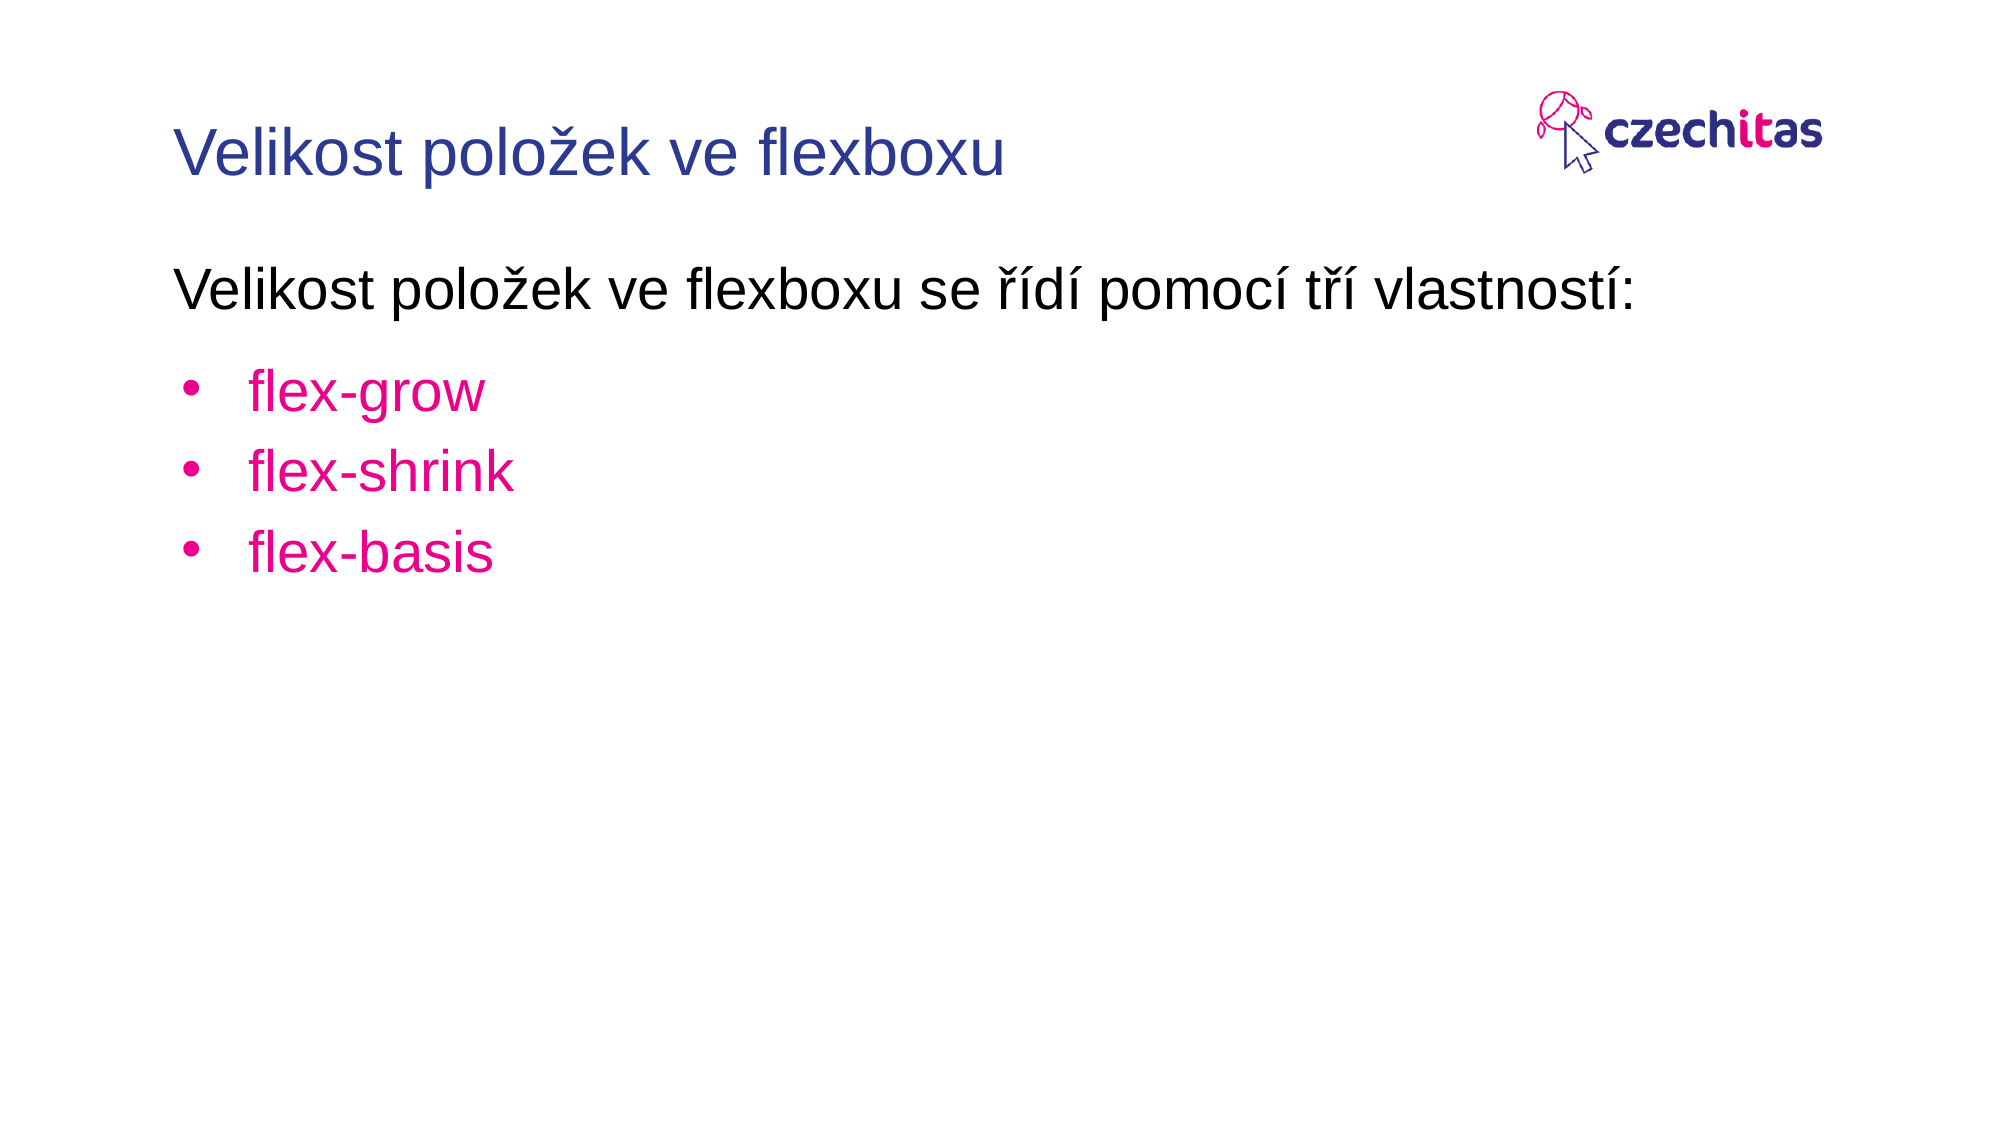

# Velikost položek ve flexboxu
Velikost položek ve flexboxu se řídí pomocí tří vlastností:
flex-grow
flex-shrink
flex-basis